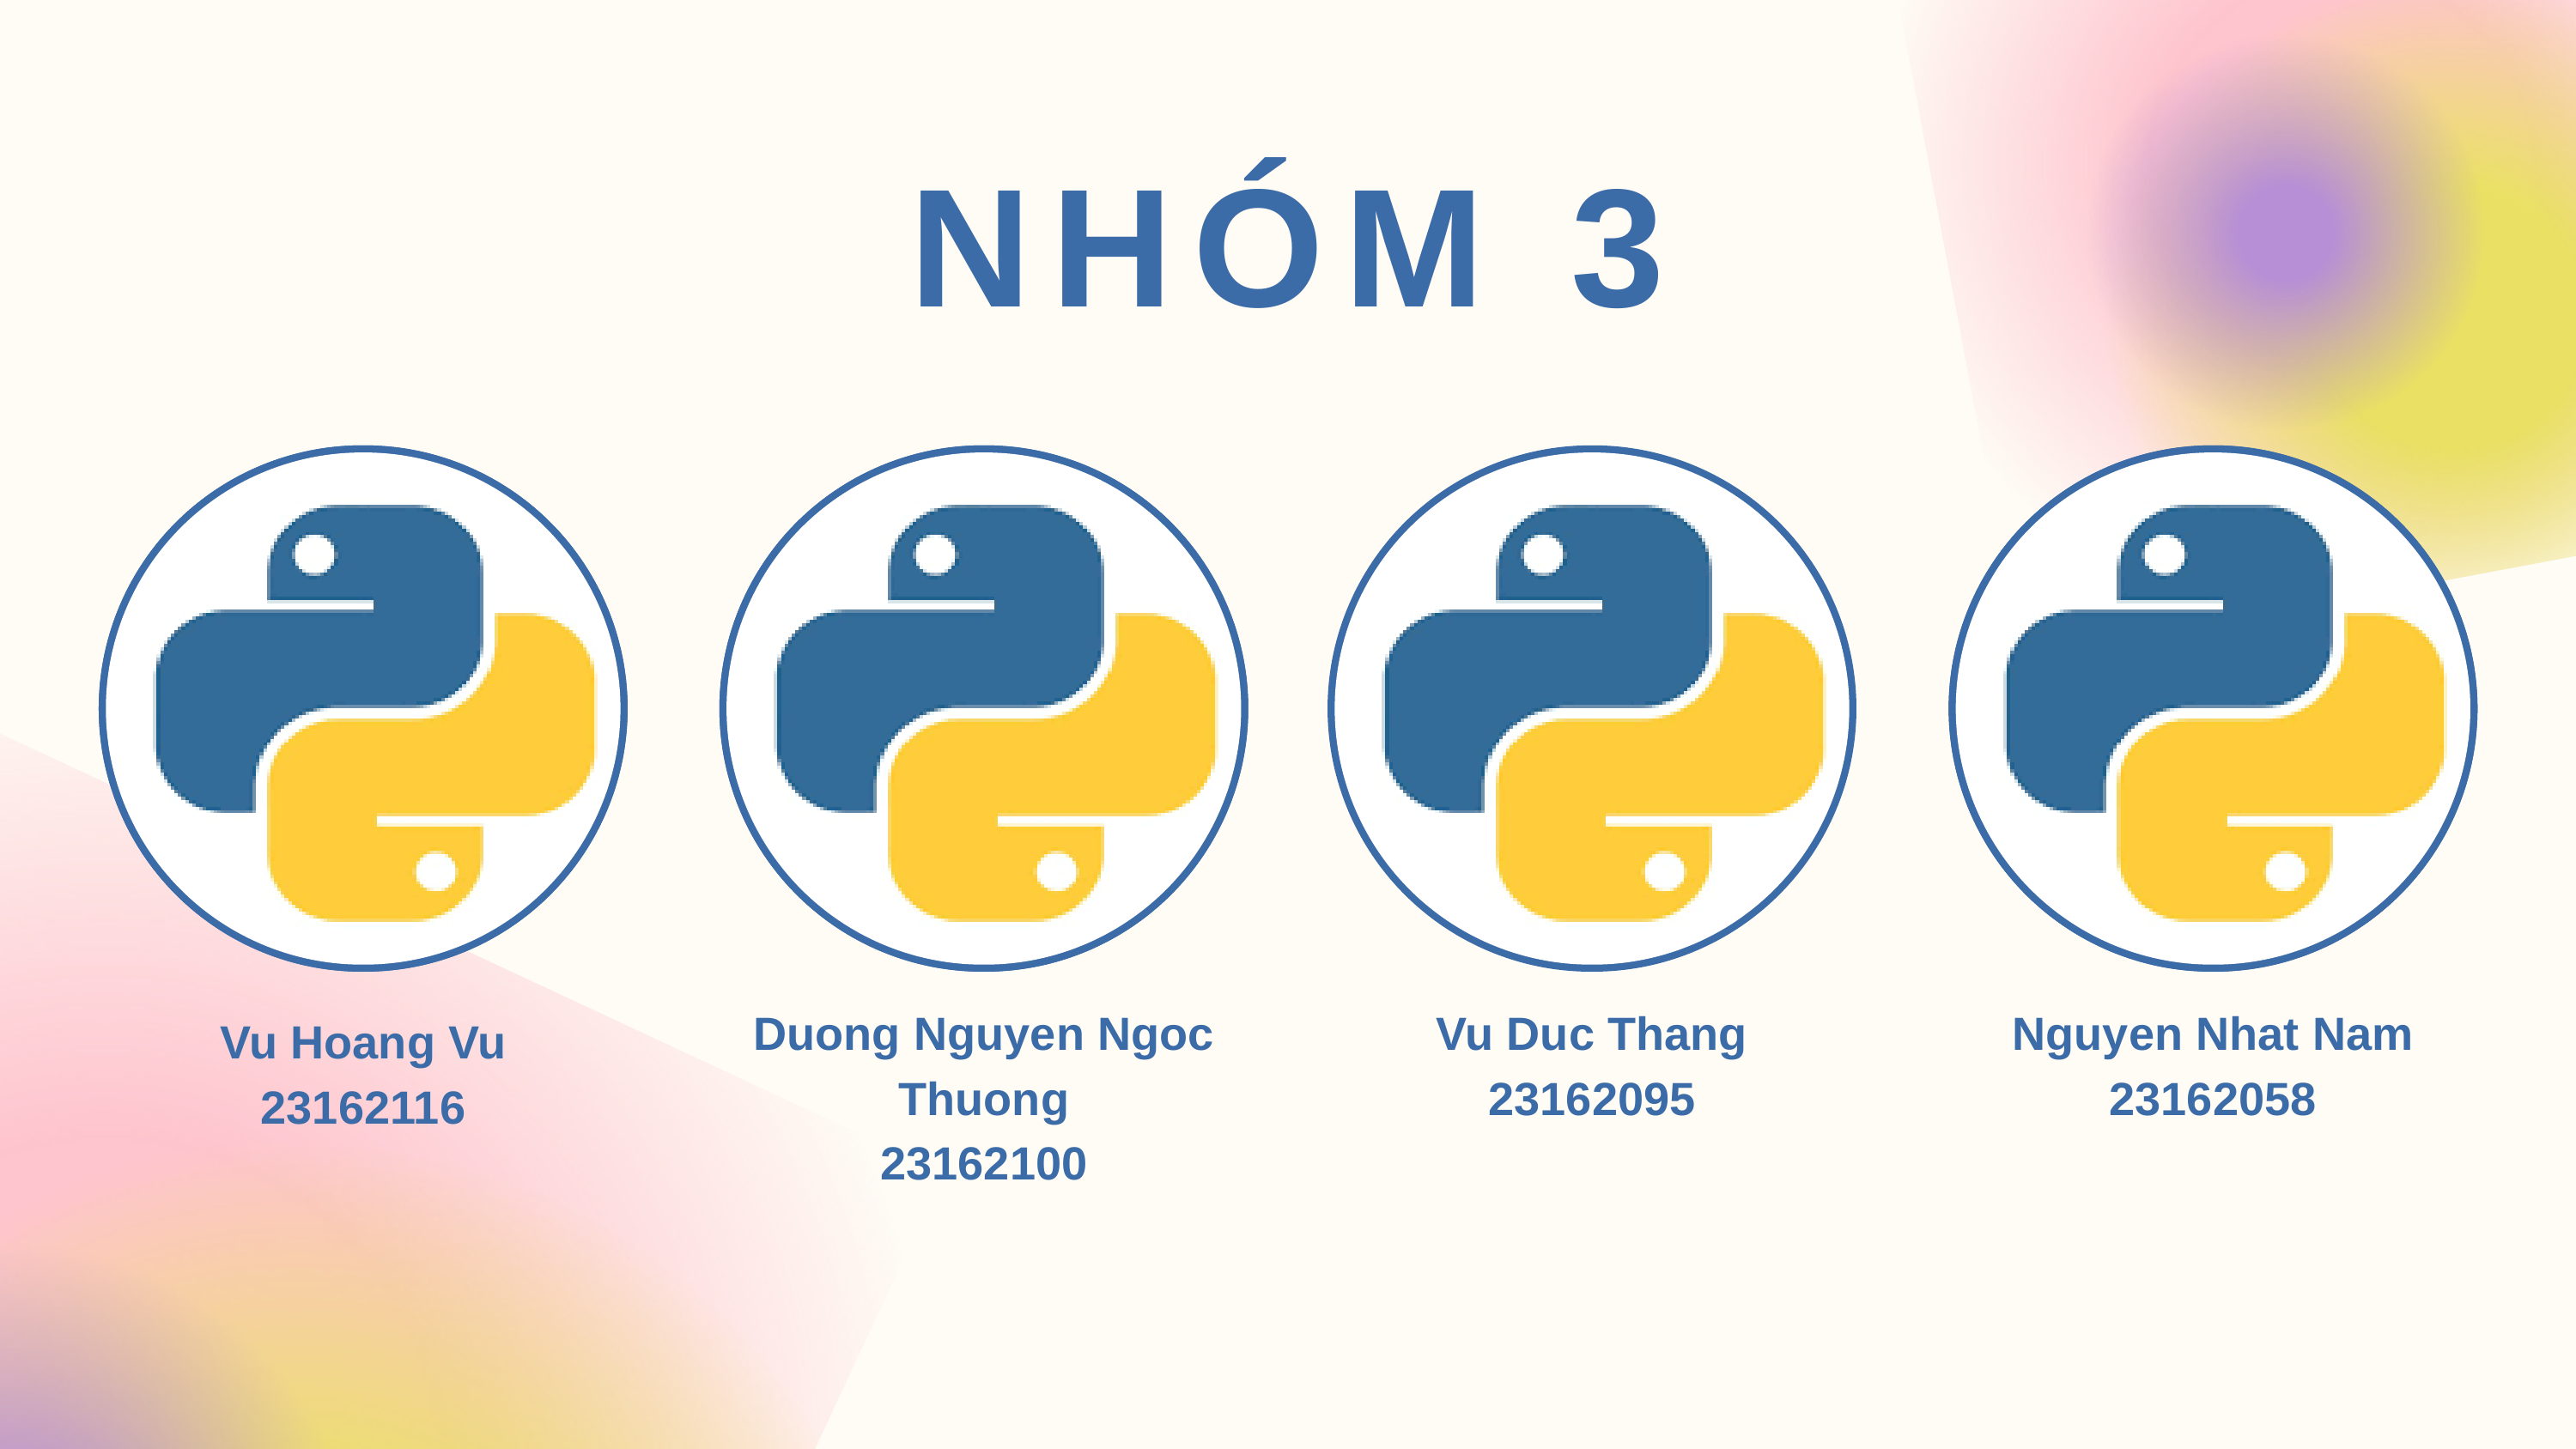

NHÓM 3

Duong Nguyen Ngoc Thuong
23162100
Vu Duc Thang
23162095
Nguyen Nhat Nam
23162058
Vu Hoang Vu
23162116